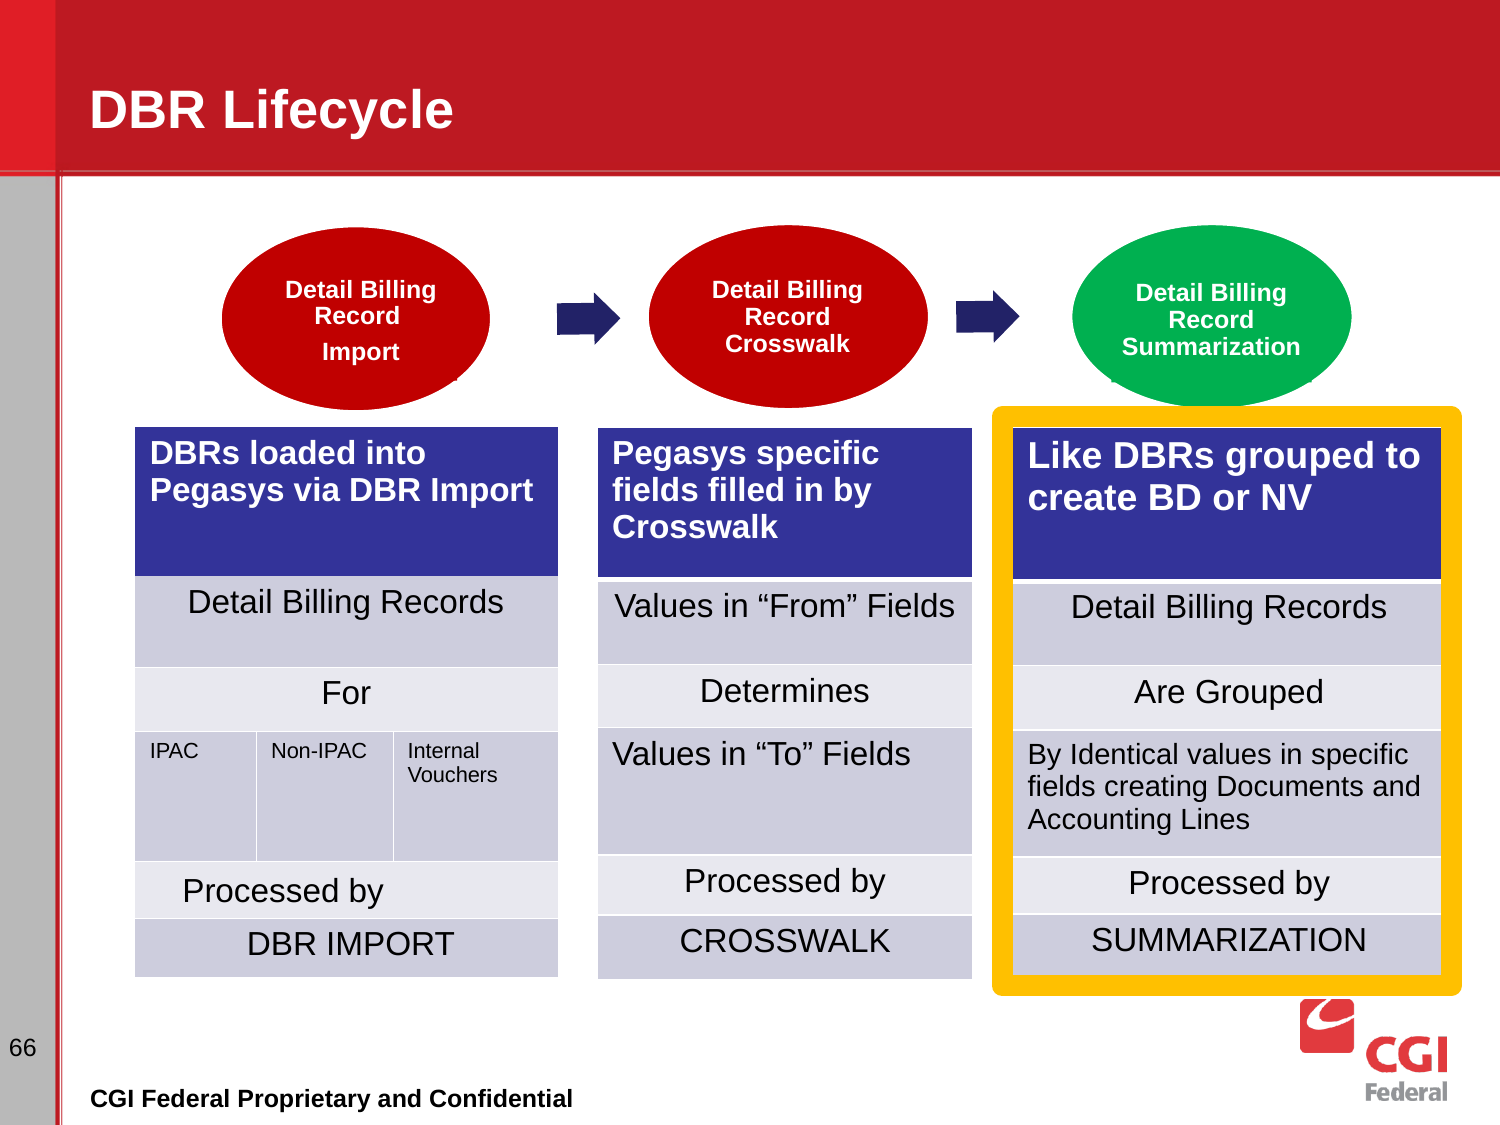

# DBR Lifecycle

Detail Billing Record Crosswalk

Detail Billing Record Summarization

Detail Billing Record
Import

| Pegasys specific fields filled in by Crosswalk |
| --- |
| Values in “From” Fields |
| Determines |
| Values in “To” Fields |
| Processed by |
| CROSSWALK |
| Like DBRs grouped to create BD or NV |
| --- |
| Detail Billing Records |
| Are Grouped |
| By Identical values in specific fields creating Documents and Accounting Lines |
| Processed by |
| SUMMARIZATION |
| DBRs loaded into Pegasys via DBR Import |  |  |
| --- | --- | --- |
| Detail Billing Records |  |  |
| For |  |  |
| IPAC | Non-IPAC | Internal Vouchers |
| Processed by |  |  |
| DBR IMPORT |  |  |

66
CGI Federal Proprietary and Confidential